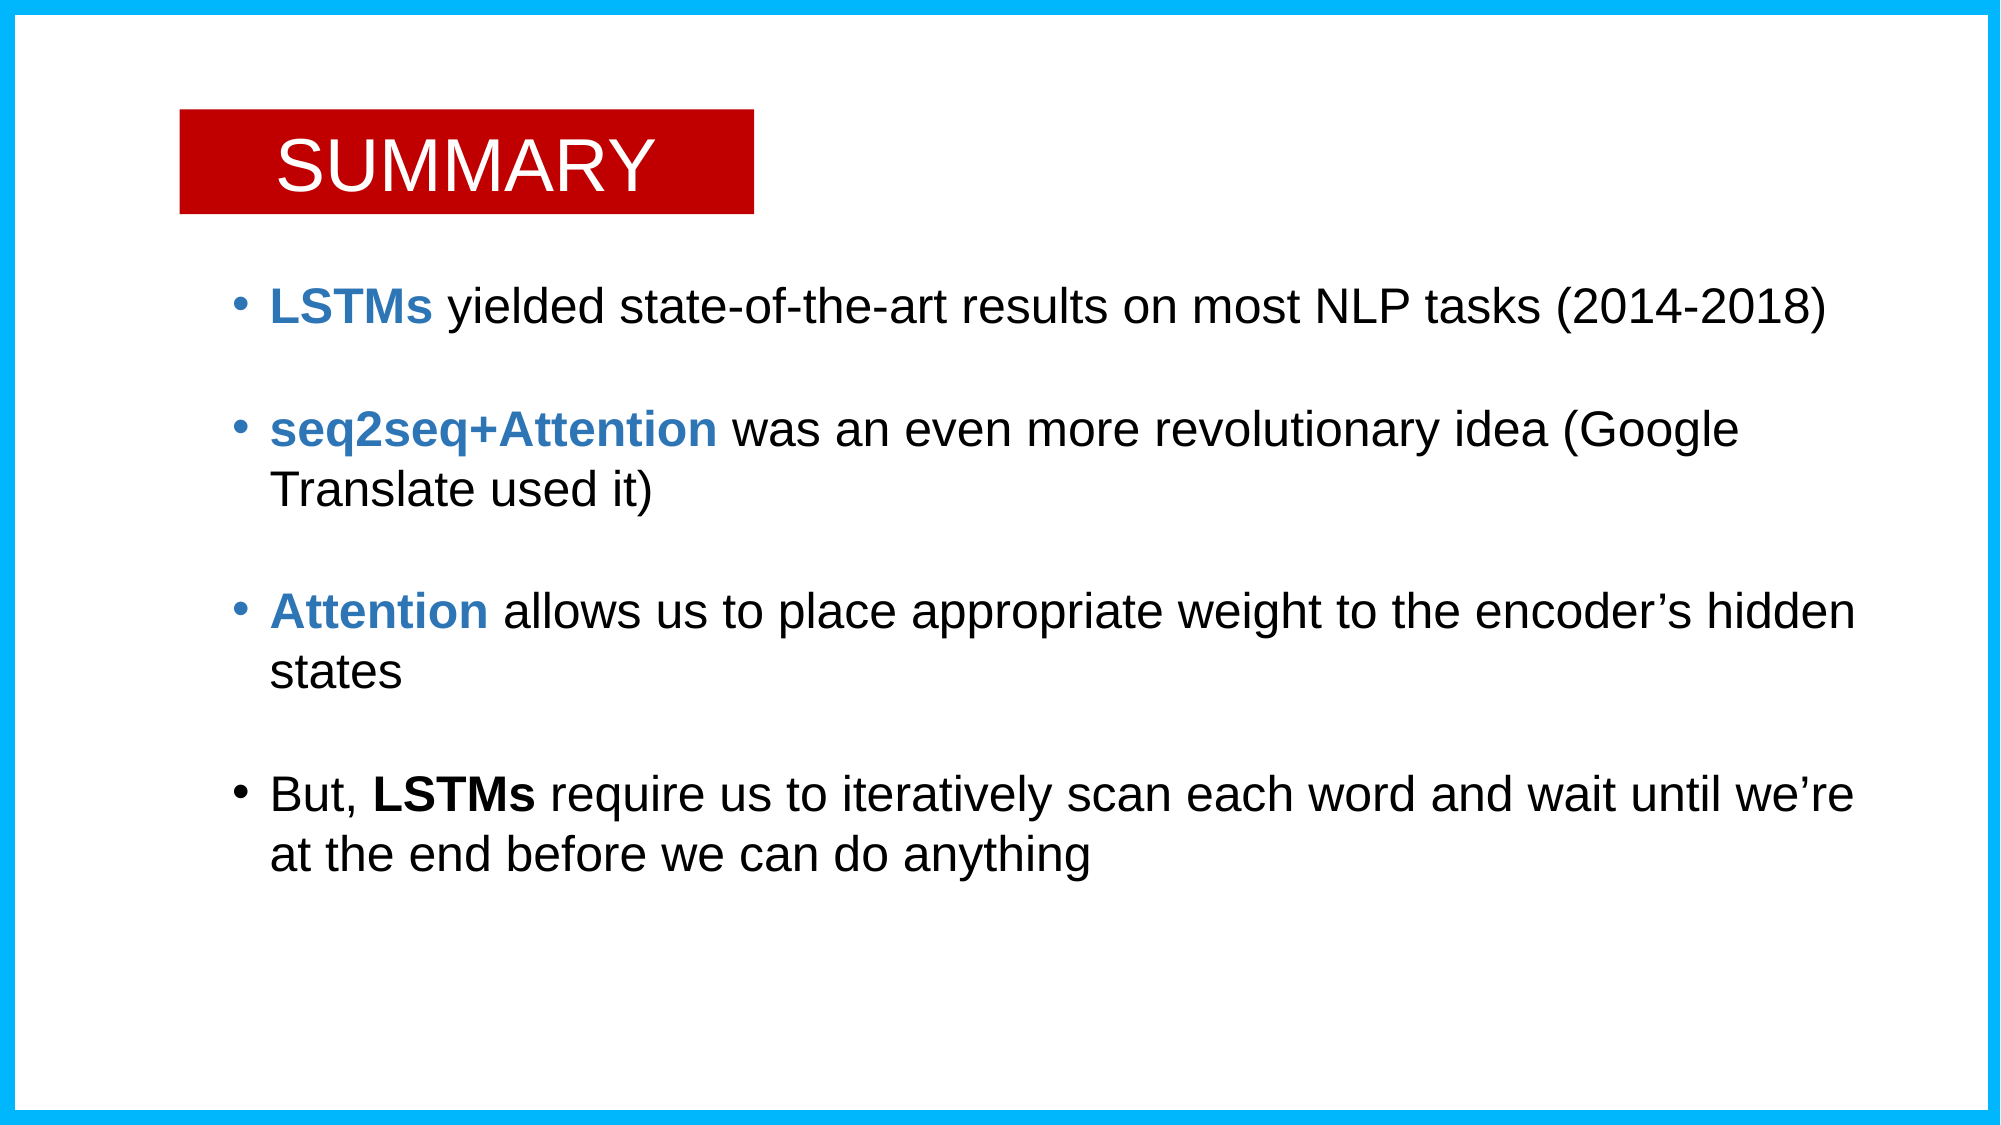

SUMMARY
LSTMs yielded state-of-the-art results on most NLP tasks (2014-2018)
seq2seq+Attention was an even more revolutionary idea (Google Translate used it)
Attention allows us to place appropriate weight to the encoder’s hidden states
But, LSTMs require us to iteratively scan each word and wait until we’re at the end before we can do anything
106